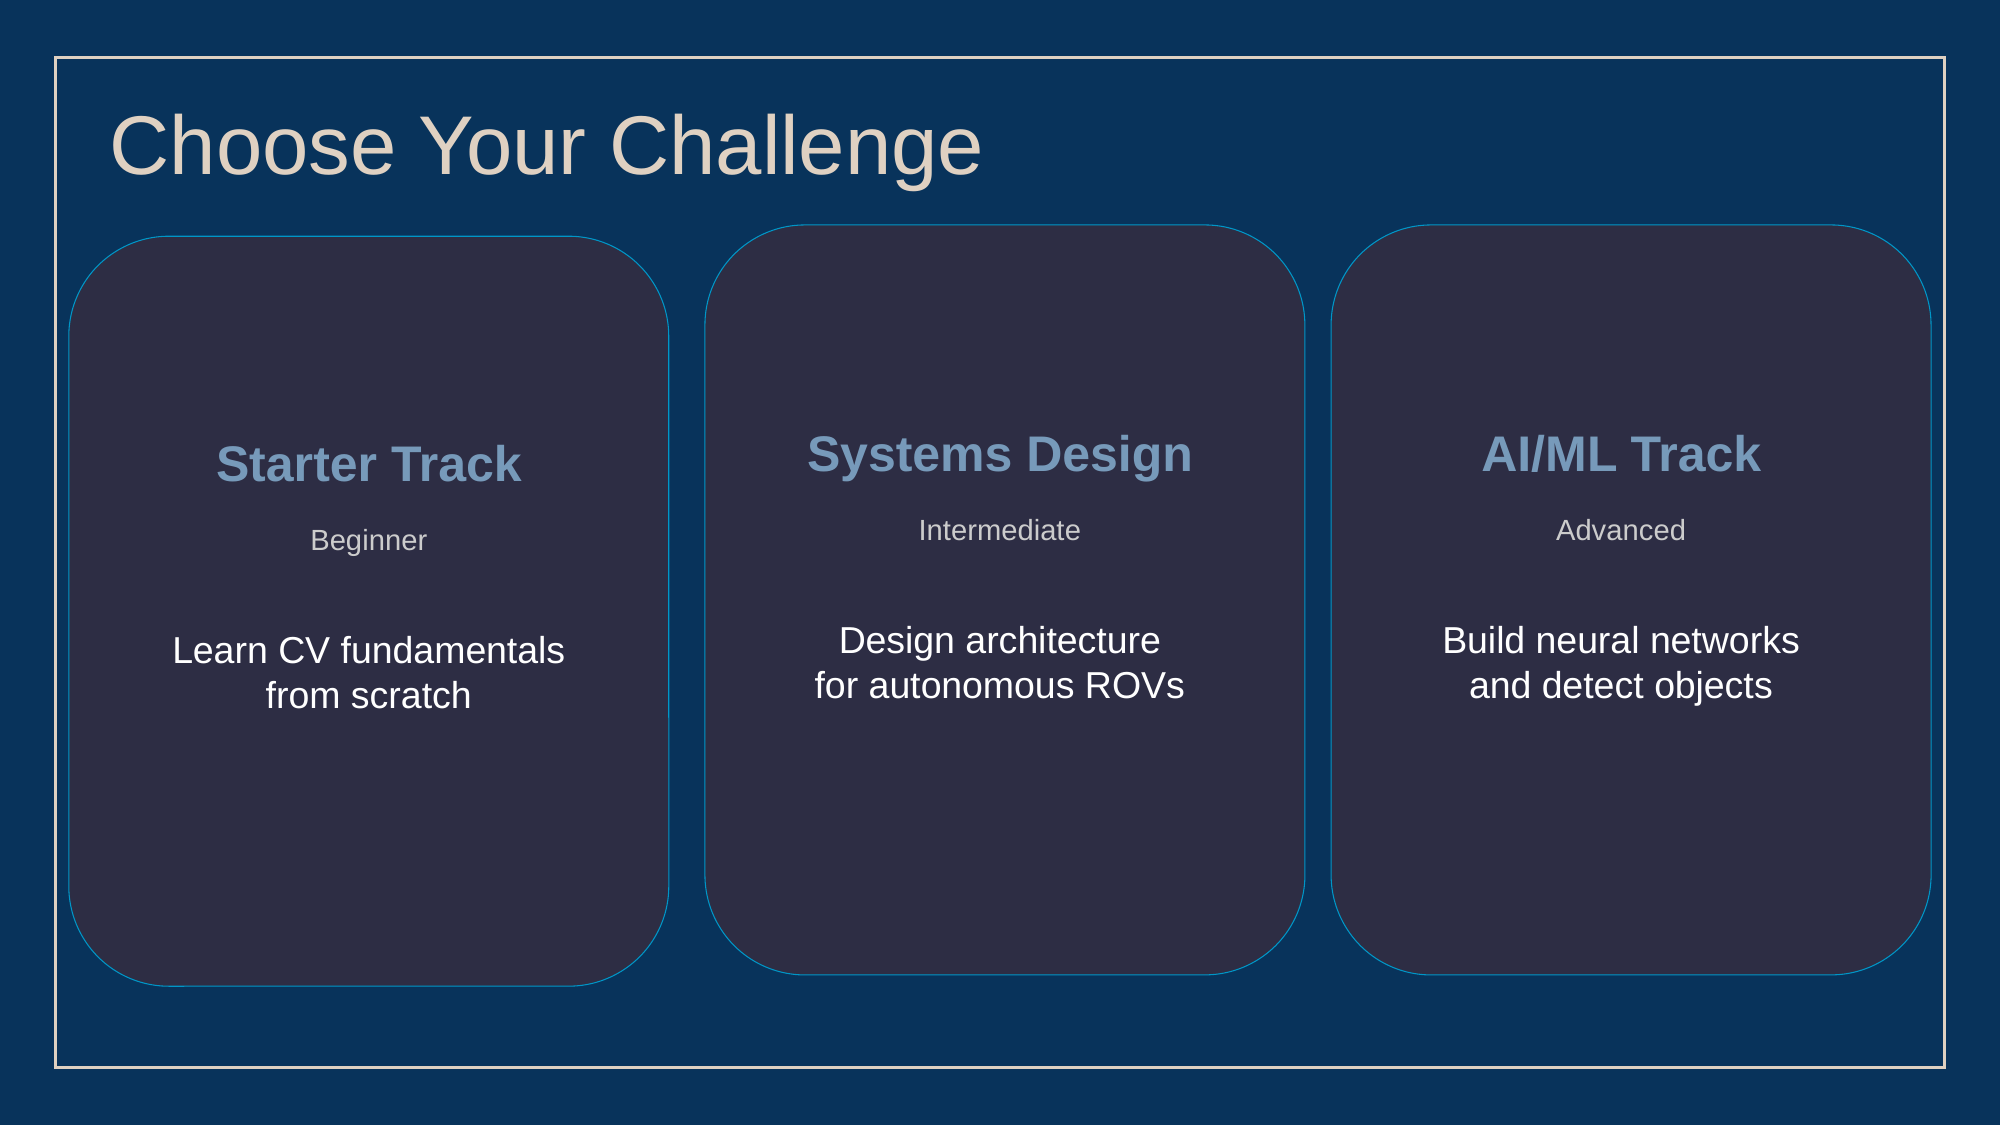

Choose Your Challenge

Systems Design
Intermediate
Design architecture
for autonomous ROVs

AI/ML Track
Advanced
Build neural networks
and detect objects

Starter Track
Beginner
Learn CV fundamentals
from scratch